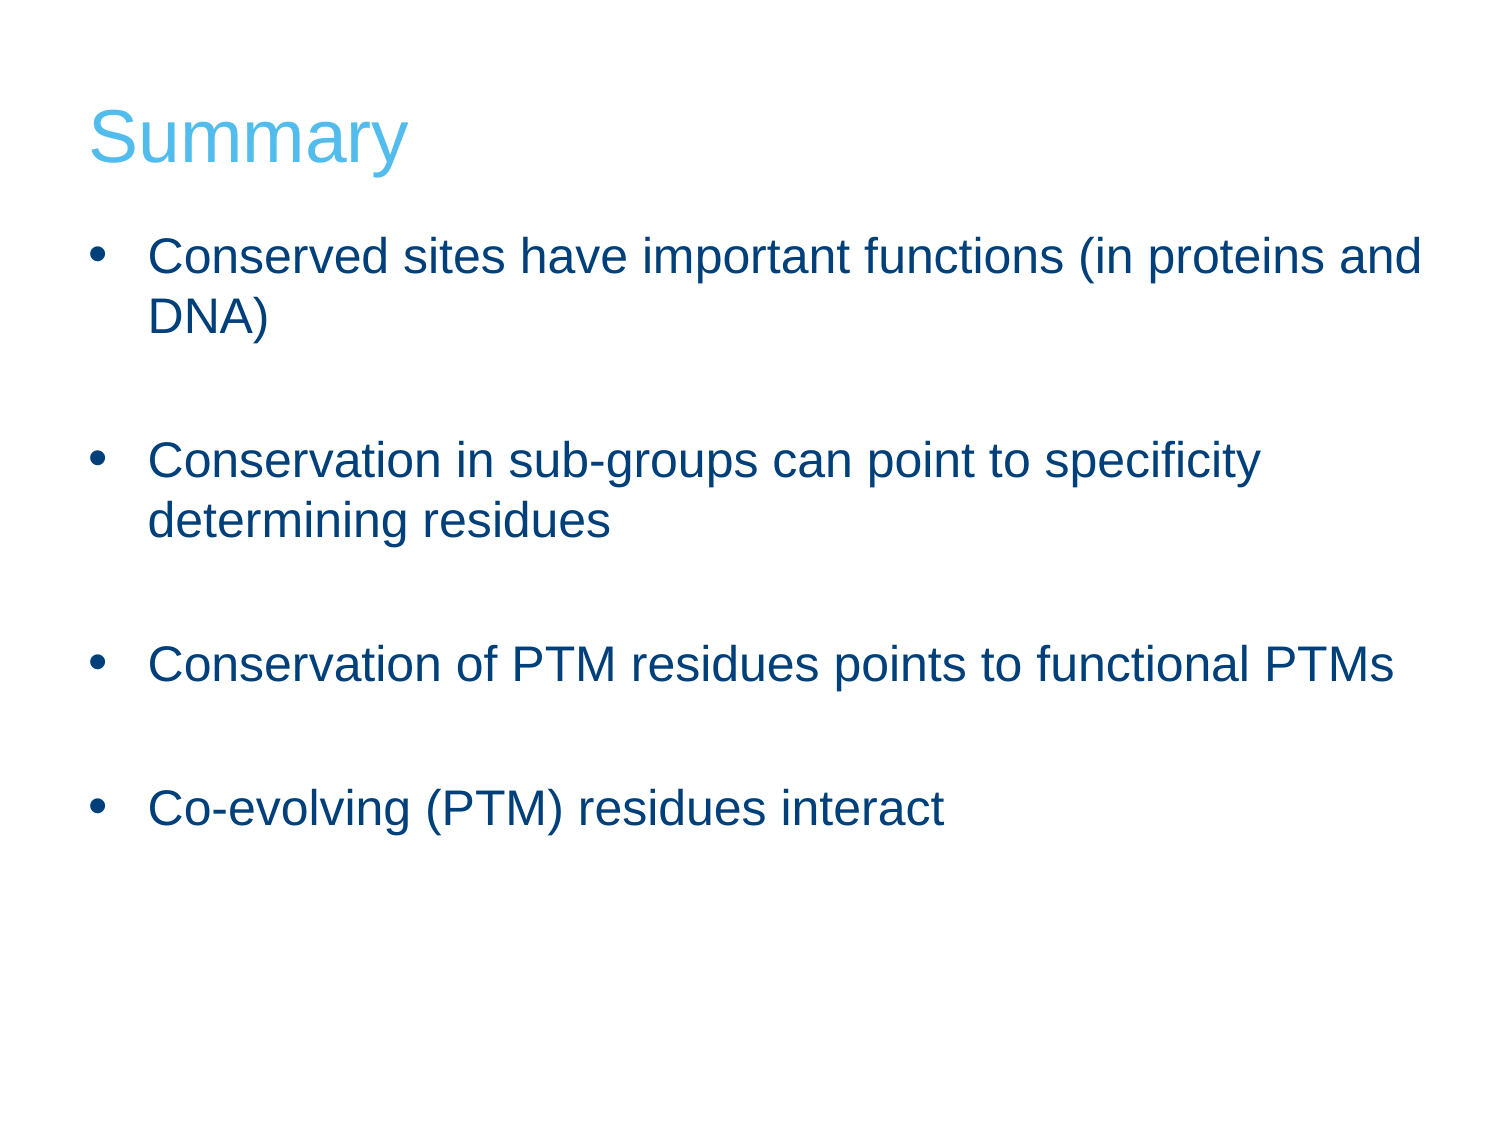

# Summary
Conserved sites have important functions (in proteins and DNA)

Conservation in sub-groups can point to specificity determining residues

Conservation of PTM residues points to functional PTMs

Co-evolving (PTM) residues interact